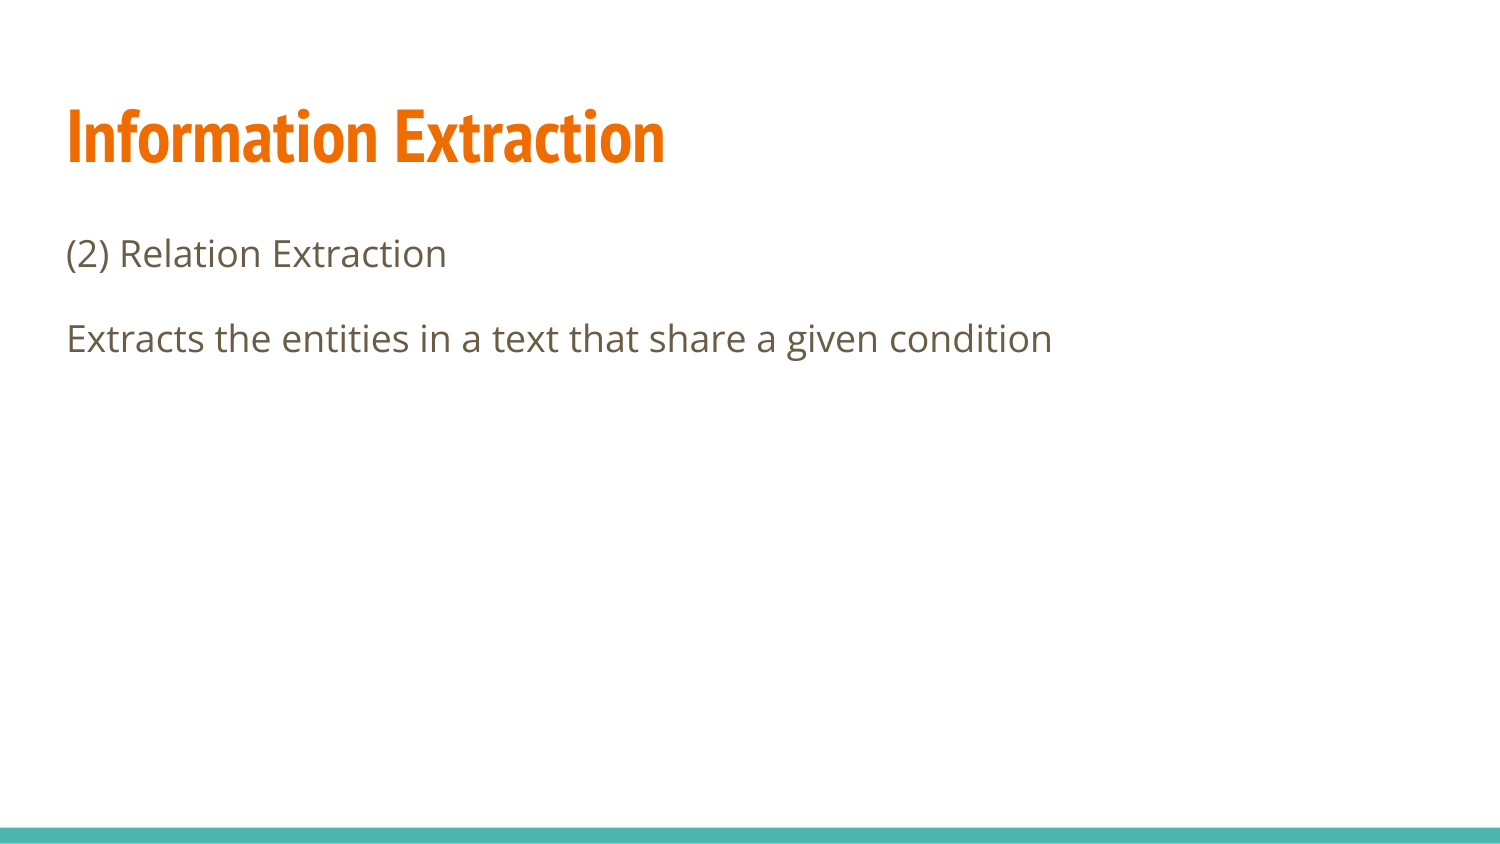

# Information Extraction
(2) Relation Extraction
Extracts the entities in a text that share a given condition